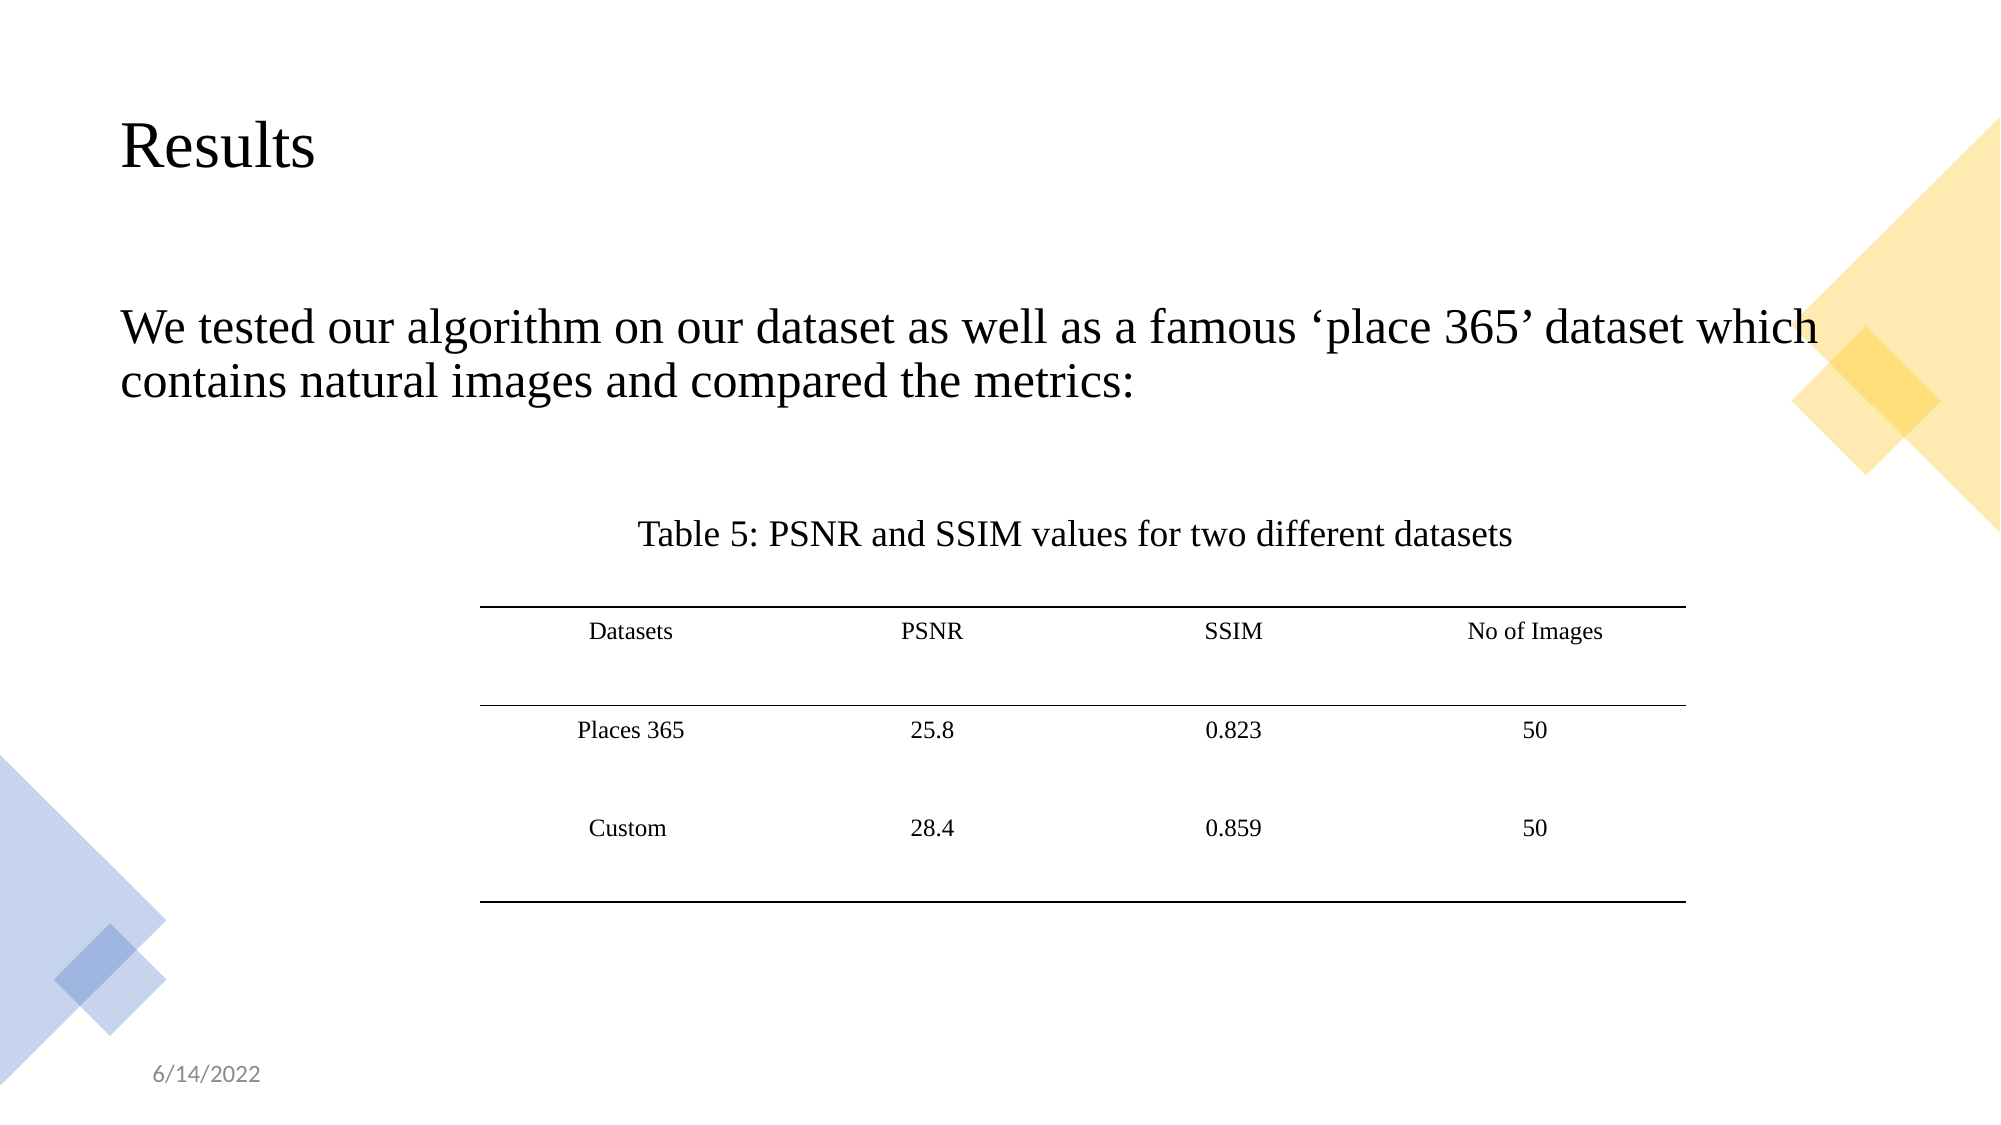

# Results

We tested our algorithm on our dataset as well as a famous ‘place 365’ dataset which contains natural images and compared the metrics:

			 Table 5: PSNR and SSIM values for two different datasets

| Datasets | PSNR | SSIM | No of Images |
| --- | --- | --- | --- |
| Places 365 | 25.8 | 0.823 | 50 |
| Custom | 28.4 | 0.859 | 50 |

6/14/2022
Dept. of Mechatronics, MIT Manipal
42